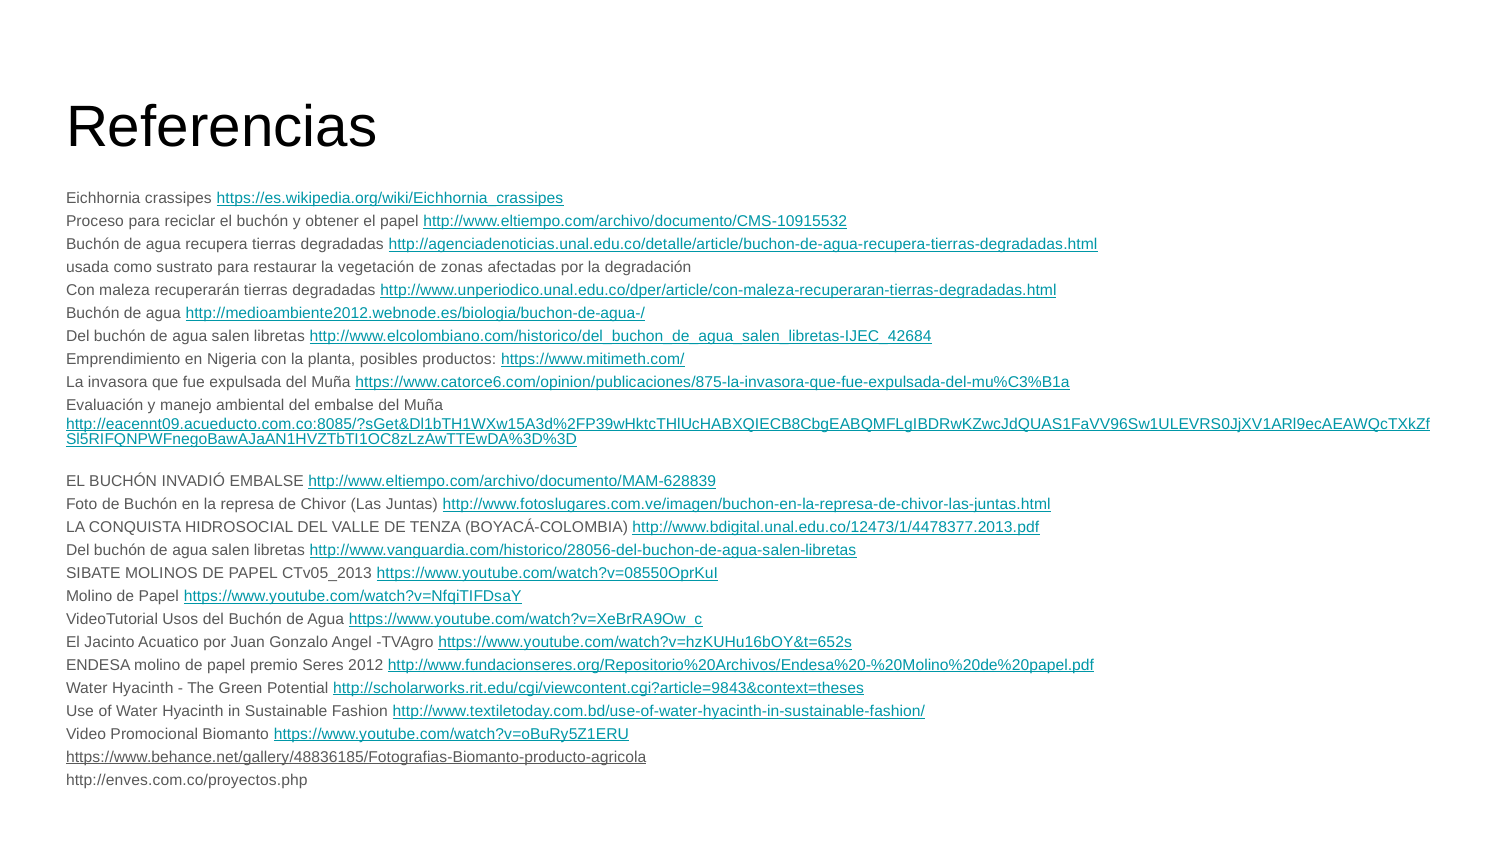

# Referencias
Eichhornia crassipes https://es.wikipedia.org/wiki/Eichhornia_crassipes
Proceso para reciclar el buchón y obtener el papel http://www.eltiempo.com/archivo/documento/CMS-10915532
Buchón de agua recupera tierras degradadas http://agenciadenoticias.unal.edu.co/detalle/article/buchon-de-agua-recupera-tierras-degradadas.html
usada como sustrato para restaurar la vegetación de zonas afectadas por la degradación
Con maleza recuperarán tierras degradadas http://www.unperiodico.unal.edu.co/dper/article/con-maleza-recuperaran-tierras-degradadas.html
Buchón de agua http://medioambiente2012.webnode.es/biologia/buchon-de-agua-/
Del buchón de agua salen libretas http://www.elcolombiano.com/historico/del_buchon_de_agua_salen_libretas-IJEC_42684
Emprendimiento en Nigeria con la planta, posibles productos: https://www.mitimeth.com/
La invasora que fue expulsada del Muña https://www.catorce6.com/opinion/publicaciones/875-la-invasora-que-fue-expulsada-del-mu%C3%B1a
Evaluación y manejo ambiental del embalse del Muña http://eacennt09.acueducto.com.co:8085/?sGet&Dl1bTH1WXw15A3d%2FP39wHktcTHlUcHABXQIECB8CbgEABQMFLgIBDRwKZwcJdQUAS1FaVV96Sw1ULEVRS0JjXV1ARl9ecAEAWQcTXkZfSl5RIFQNPWFnegoBawAJaAN1HVZTbTI1OC8zLzAwTTEwDA%3D%3D
EL BUCHÓN INVADIÓ EMBALSE http://www.eltiempo.com/archivo/documento/MAM-628839
Foto de Buchón en la represa de Chivor (Las Juntas) http://www.fotoslugares.com.ve/imagen/buchon-en-la-represa-de-chivor-las-juntas.html
LA CONQUISTA HIDROSOCIAL DEL VALLE DE TENZA (BOYACÁ-COLOMBIA) http://www.bdigital.unal.edu.co/12473/1/4478377.2013.pdf
Del buchón de agua salen libretas http://www.vanguardia.com/historico/28056-del-buchon-de-agua-salen-libretas
SIBATE MOLINOS DE PAPEL CTv05_2013 https://www.youtube.com/watch?v=08550OprKuI
Molino de Papel https://www.youtube.com/watch?v=NfqiTIFDsaY
VideoTutorial Usos del Buchón de Agua https://www.youtube.com/watch?v=XeBrRA9Ow_c
El Jacinto Acuatico por Juan Gonzalo Angel -TVAgro https://www.youtube.com/watch?v=hzKUHu16bOY&t=652s
ENDESA molino de papel premio Seres 2012 http://www.fundacionseres.org/Repositorio%20Archivos/Endesa%20-%20Molino%20de%20papel.pdf
Water Hyacinth - The Green Potential http://scholarworks.rit.edu/cgi/viewcontent.cgi?article=9843&context=theses
Use of Water Hyacinth in Sustainable Fashion http://www.textiletoday.com.bd/use-of-water-hyacinth-in-sustainable-fashion/
Video Promocional Biomanto https://www.youtube.com/watch?v=oBuRy5Z1ERU
https://www.behance.net/gallery/48836185/Fotografias-Biomanto-producto-agricola
http://enves.com.co/proyectos.php